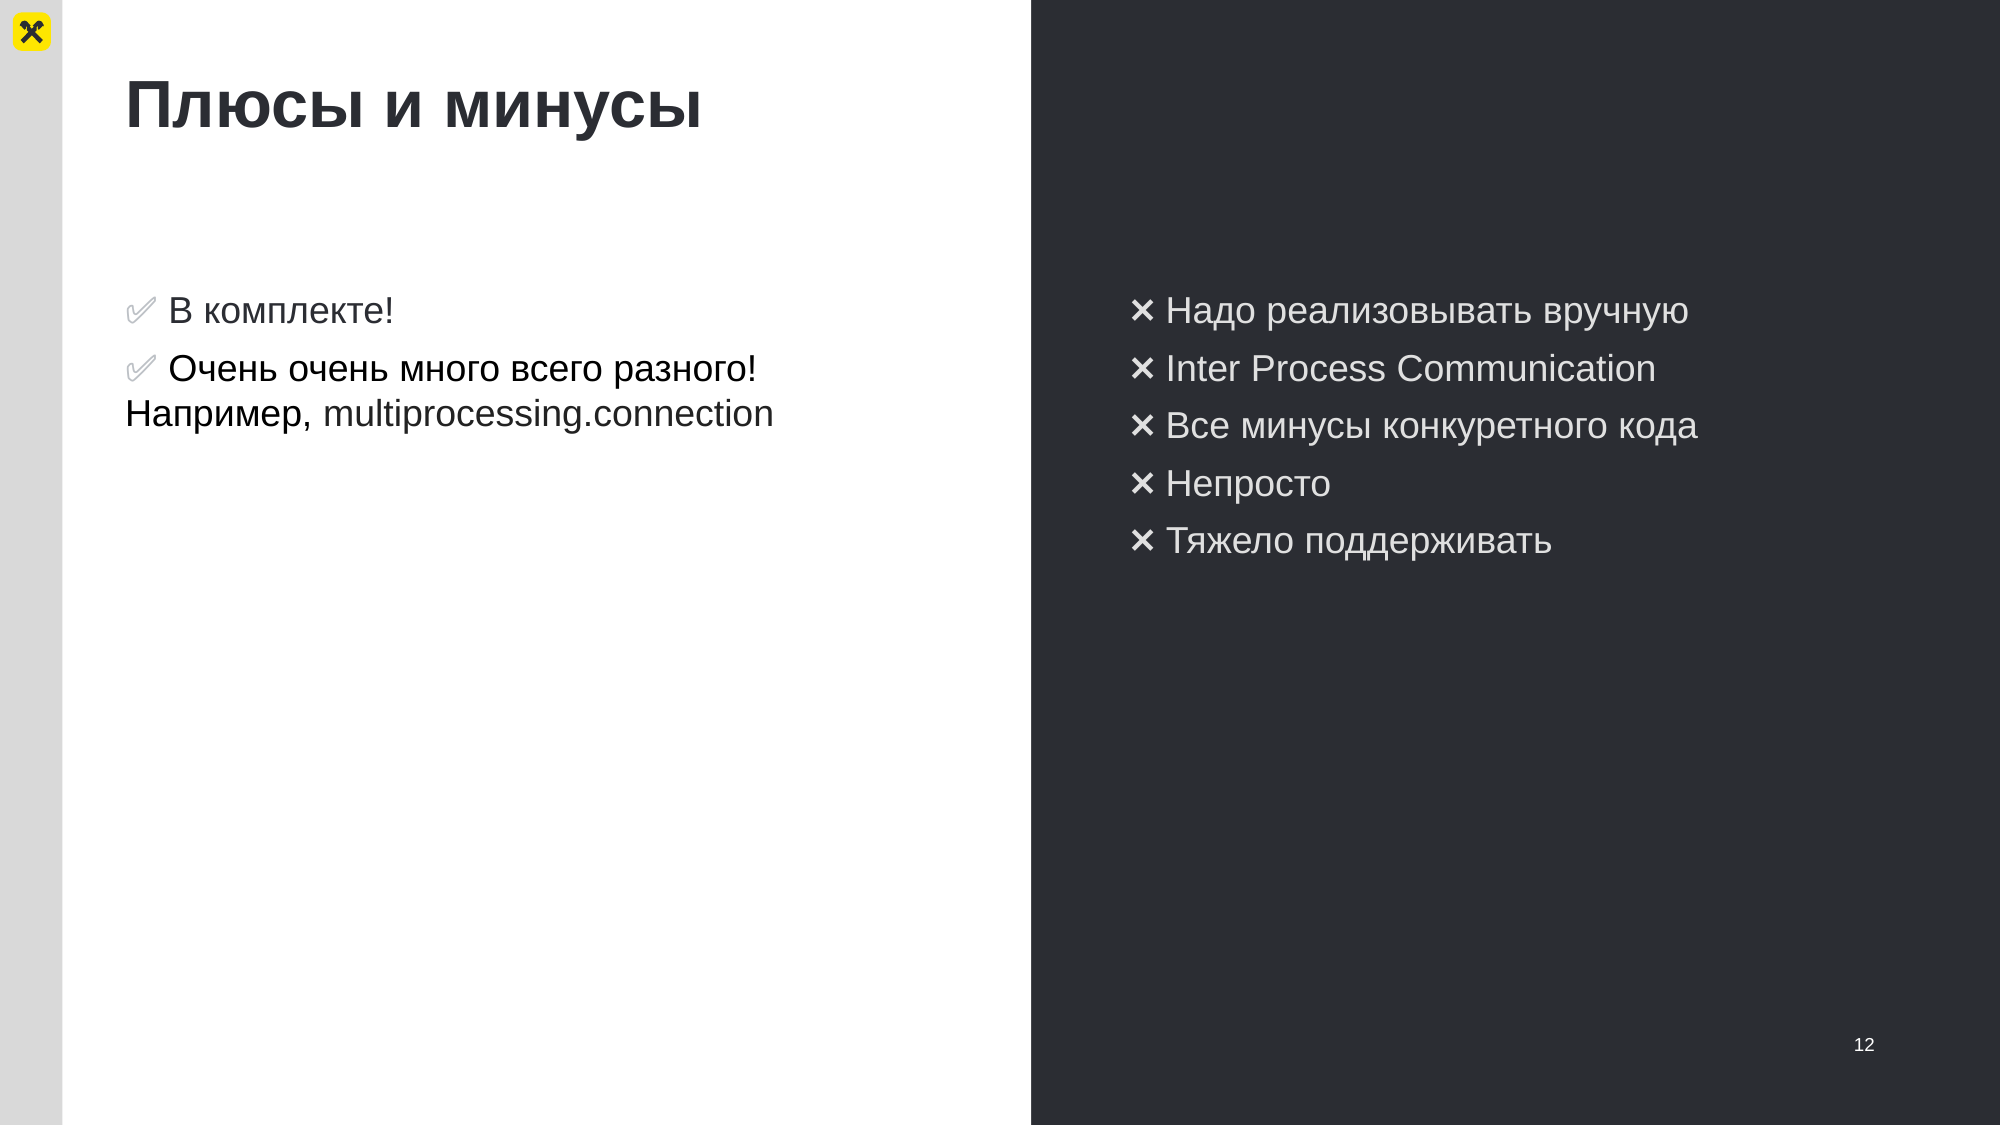

# Плюсы и минусы
✅ В комплекте!
✅ Очень очень много всего разного! Например, multiprocessing.connection
❌ Надо реализовывать вручную
❌ Inter Process Communication
❌ Все минусы конкуретного кода
❌ Непросто
❌ Тяжело поддерживать

12